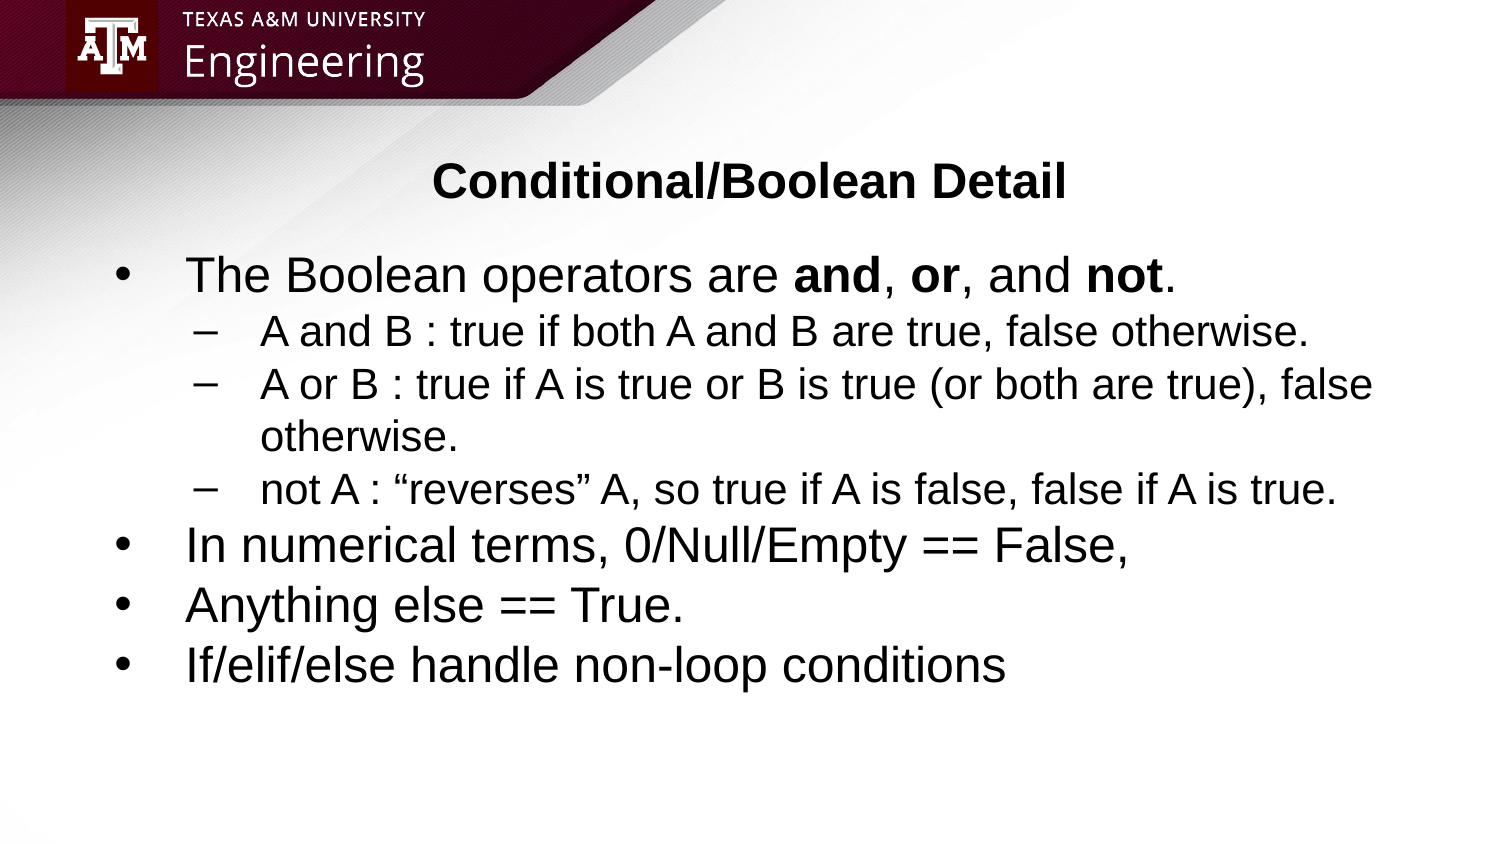

# Conditional/Boolean Detail
The Boolean operators are and, or, and not.
A and B : true if both A and B are true, false otherwise.
A or B : true if A is true or B is true (or both are true), false otherwise.
not A : “reverses” A, so true if A is false, false if A is true.
In numerical terms, 0/Null/Empty == False,
Anything else == True.
If/elif/else handle non-loop conditions